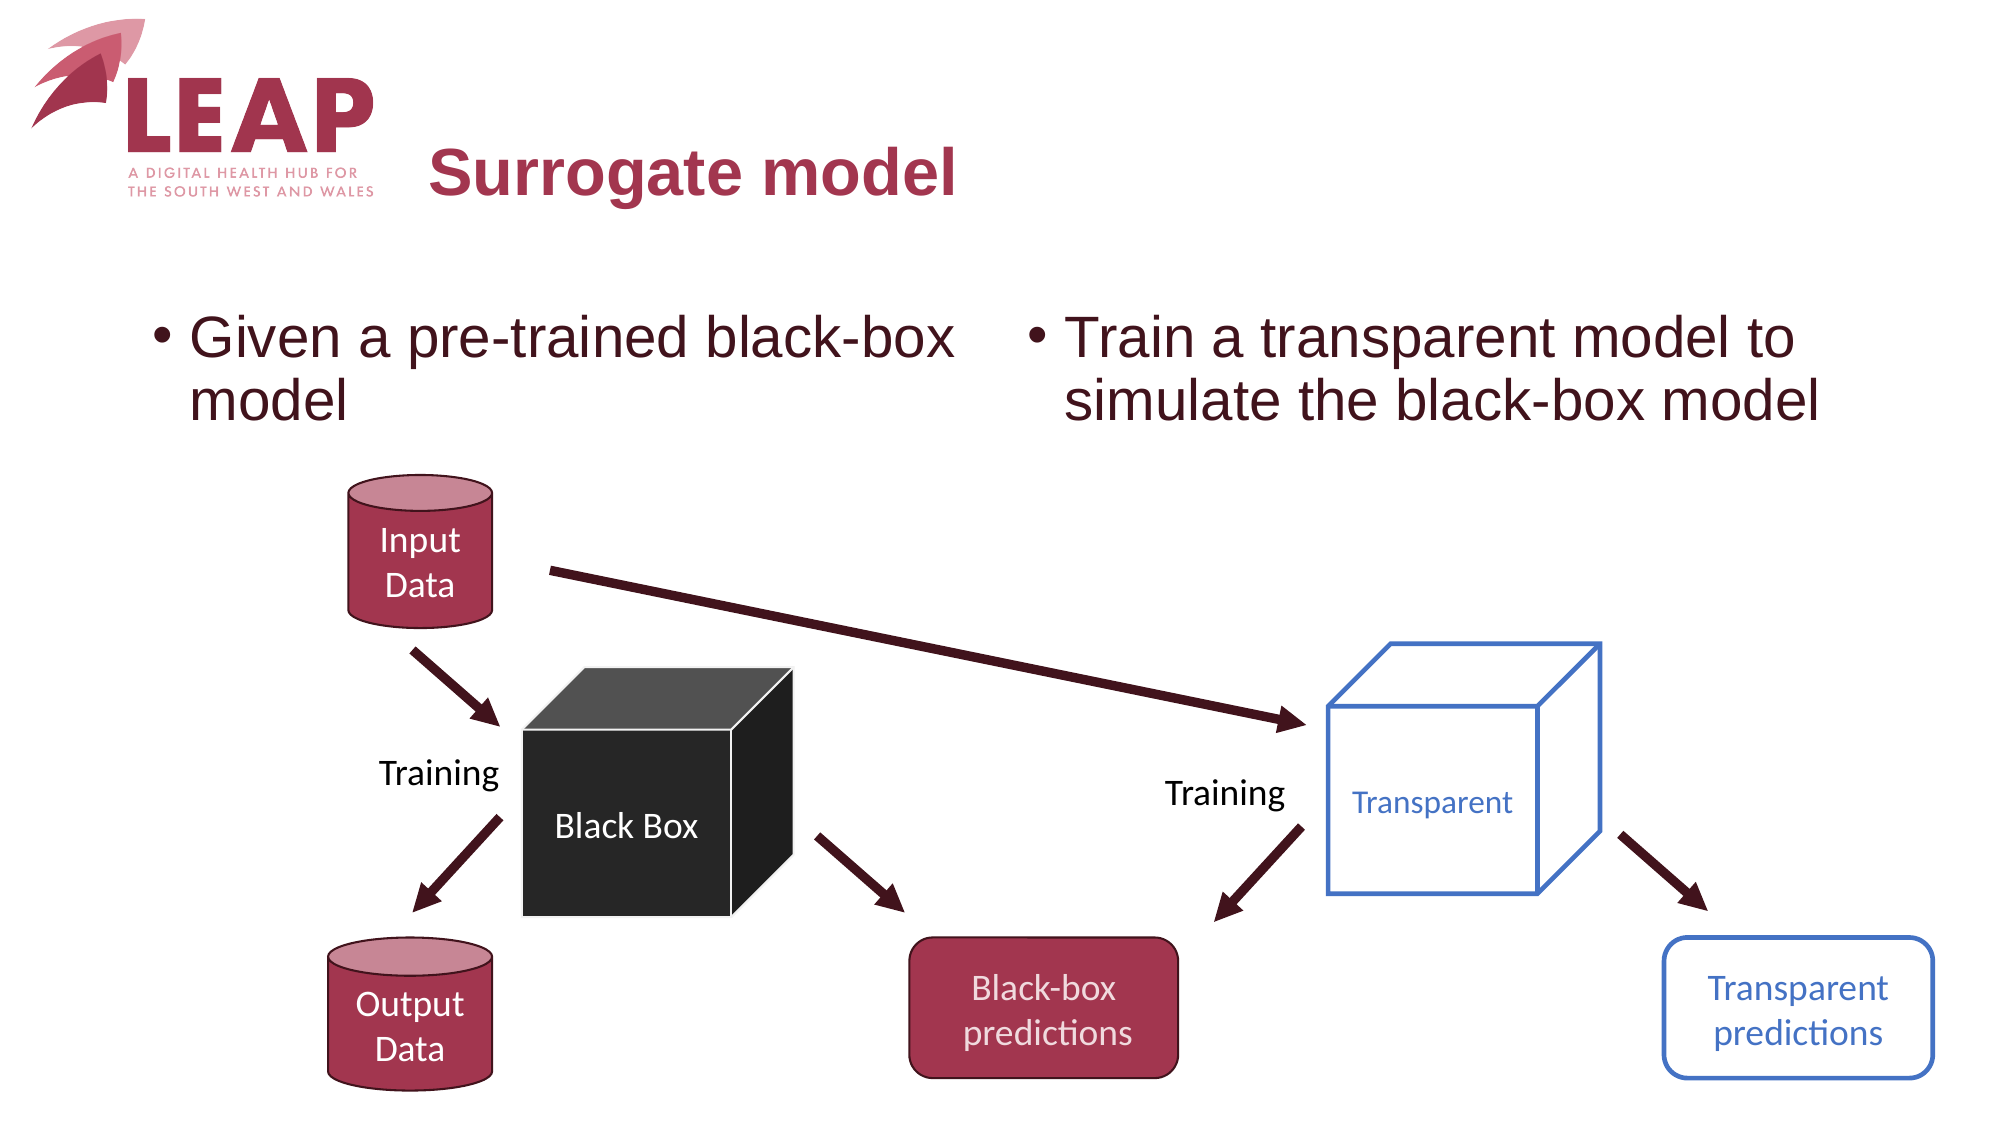

# Surrogate model
Given a pre-trained black-box model
Train a transparent model to simulate the black-box model
Input Data
Transparent
Black Box
Training
Training
Output
Data
Black-box
 predictions
Transparent
predictions